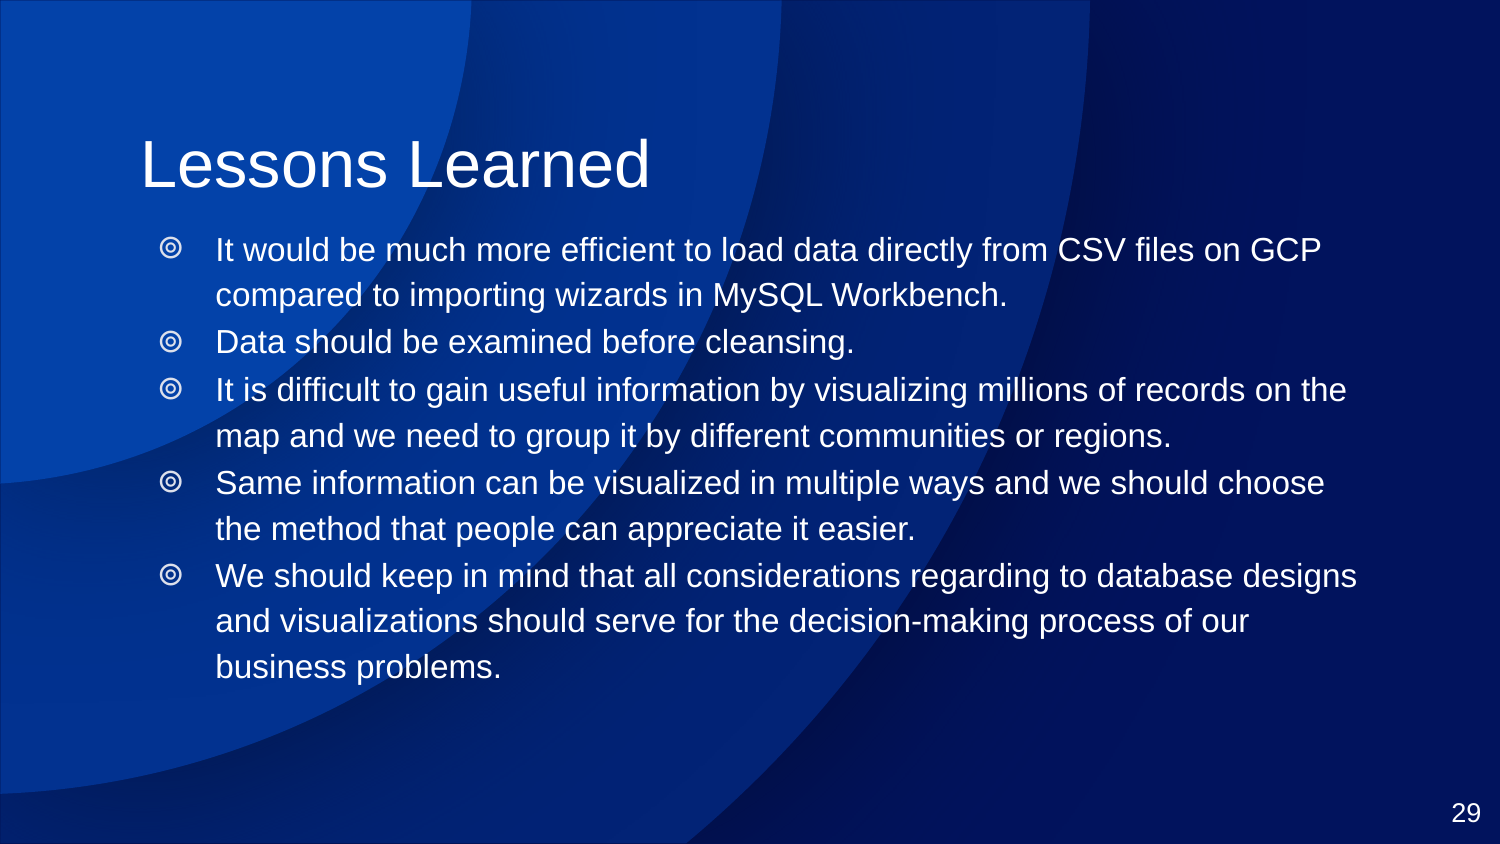

# Lessons Learned
It would be much more efficient to load data directly from CSV files on GCP compared to importing wizards in MySQL Workbench.
Data should be examined before cleansing.
It is difficult to gain useful information by visualizing millions of records on the map and we need to group it by different communities or regions.
Same information can be visualized in multiple ways and we should choose the method that people can appreciate it easier.
We should keep in mind that all considerations regarding to database designs and visualizations should serve for the decision-making process of our business problems.
29